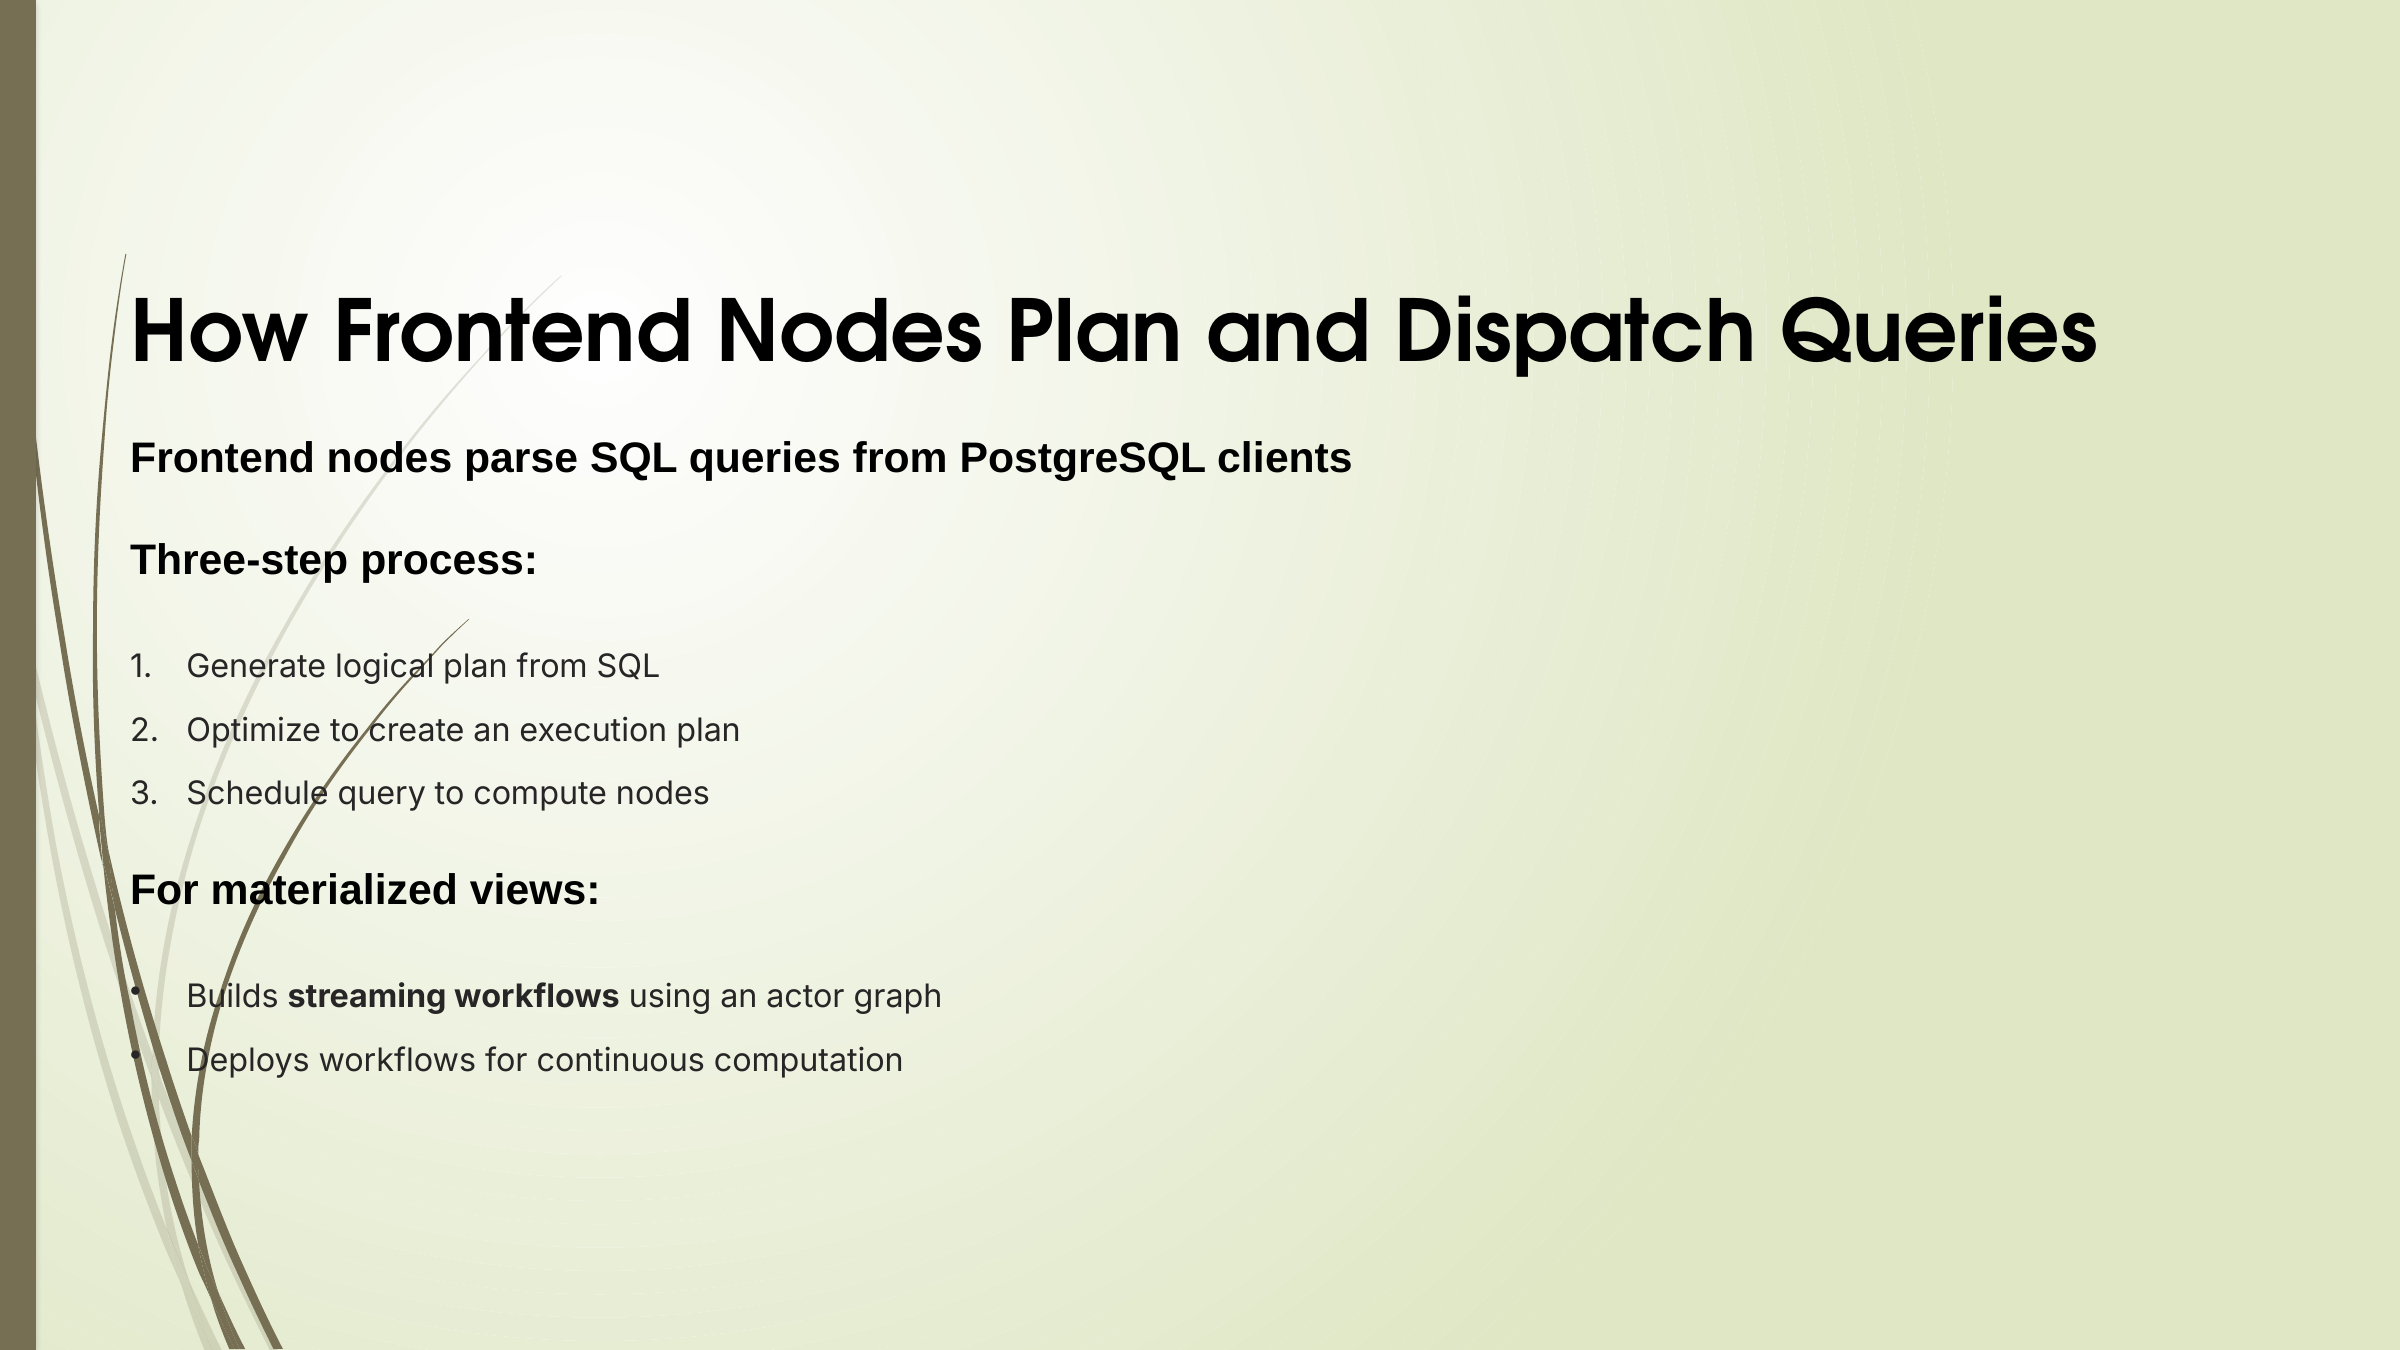

How Frontend Nodes Plan and Dispatch Queries
Frontend nodes parse SQL queries from PostgreSQL clients
Three-step process:
Generate logical plan from SQL
Optimize to create an execution plan
Schedule query to compute nodes
For materialized views:
Builds streaming workflows using an actor graph
Deploys workflows for continuous computation